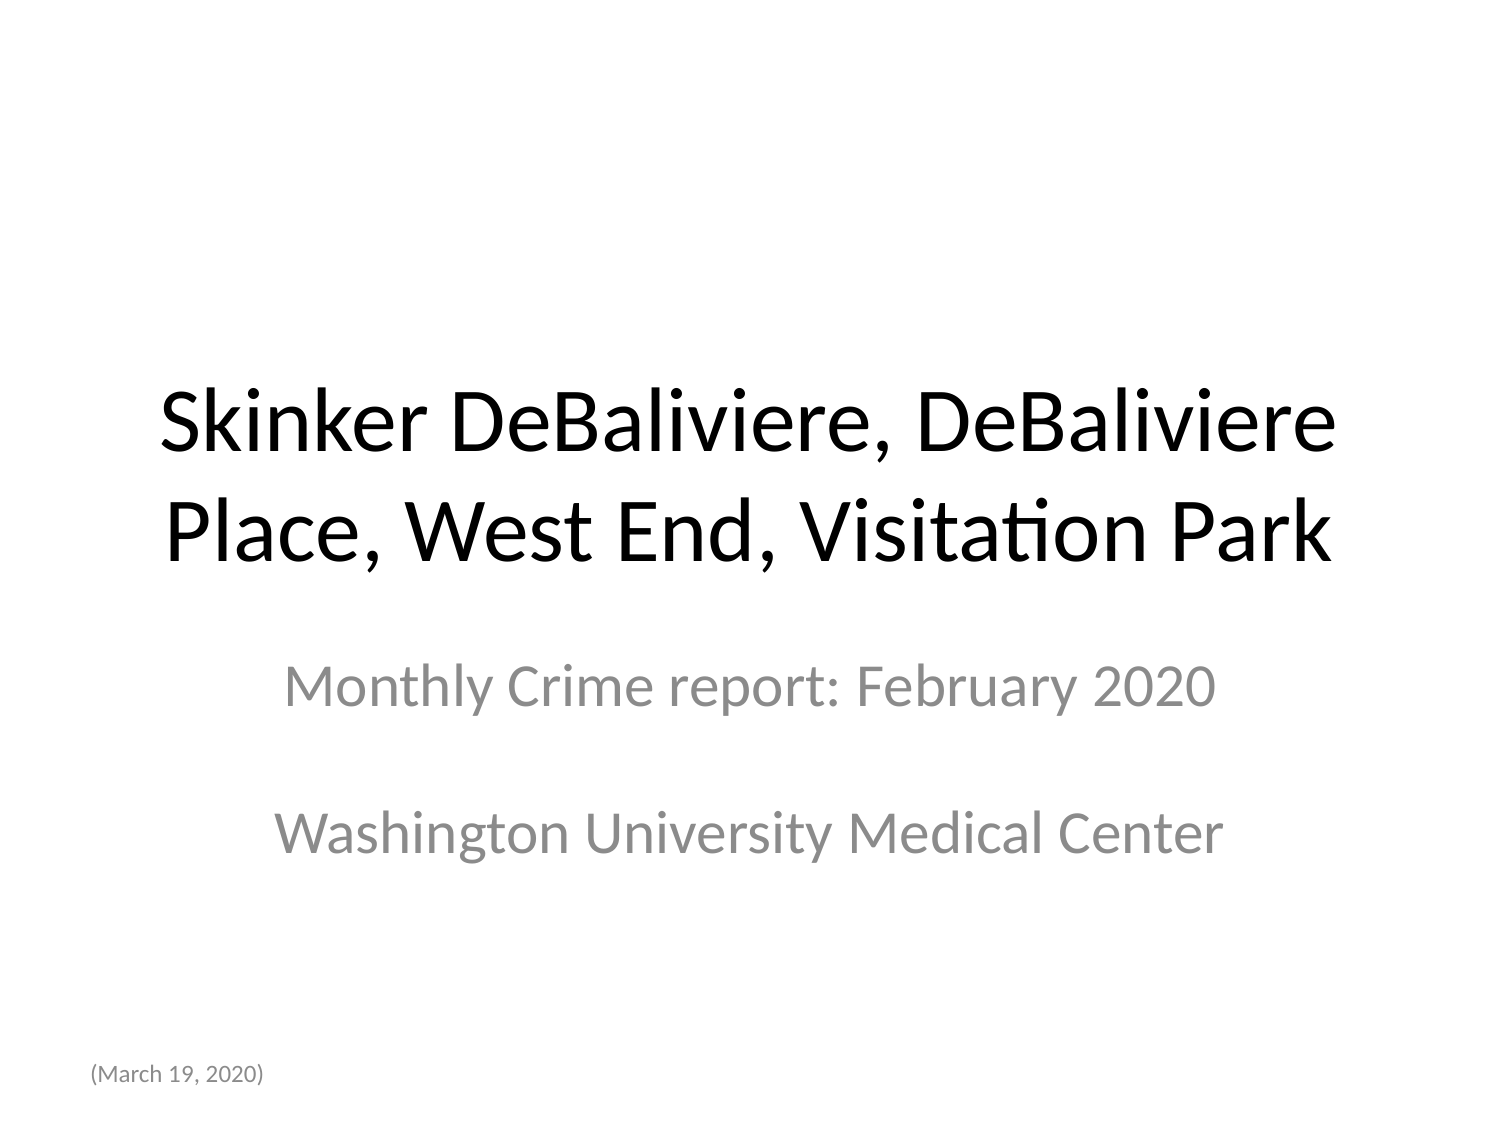

# Skinker DeBaliviere, DeBaliviere Place, West End, Visitation Park
Monthly Crime report: February 2020
Washington University Medical Center
(March 19, 2020)